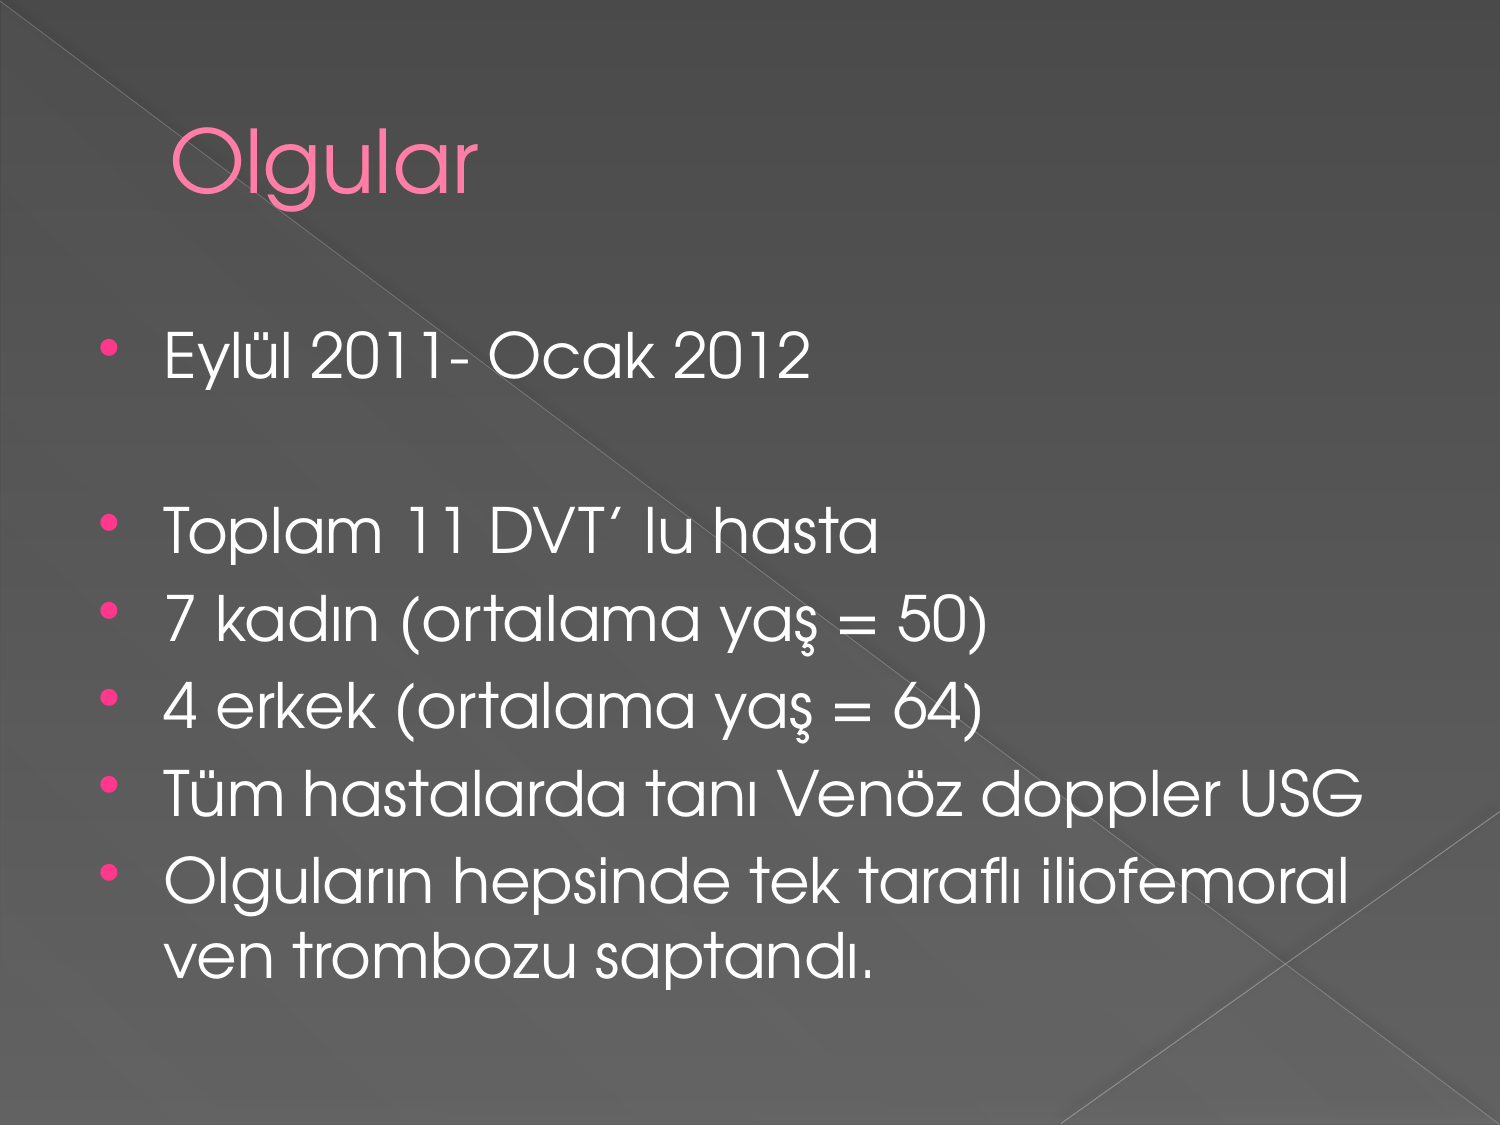

# Olgular
Eylül 2011- Ocak 2012

Toplam 11 DVT’ lu hasta
7 kadın (ortalama yaş = 50)
4 erkek (ortalama yaş = 64)
Tüm hastalarda tanı Venöz doppler USG
Olguların hepsinde tek taraflı iliofemoral ven trombozu saptandı.